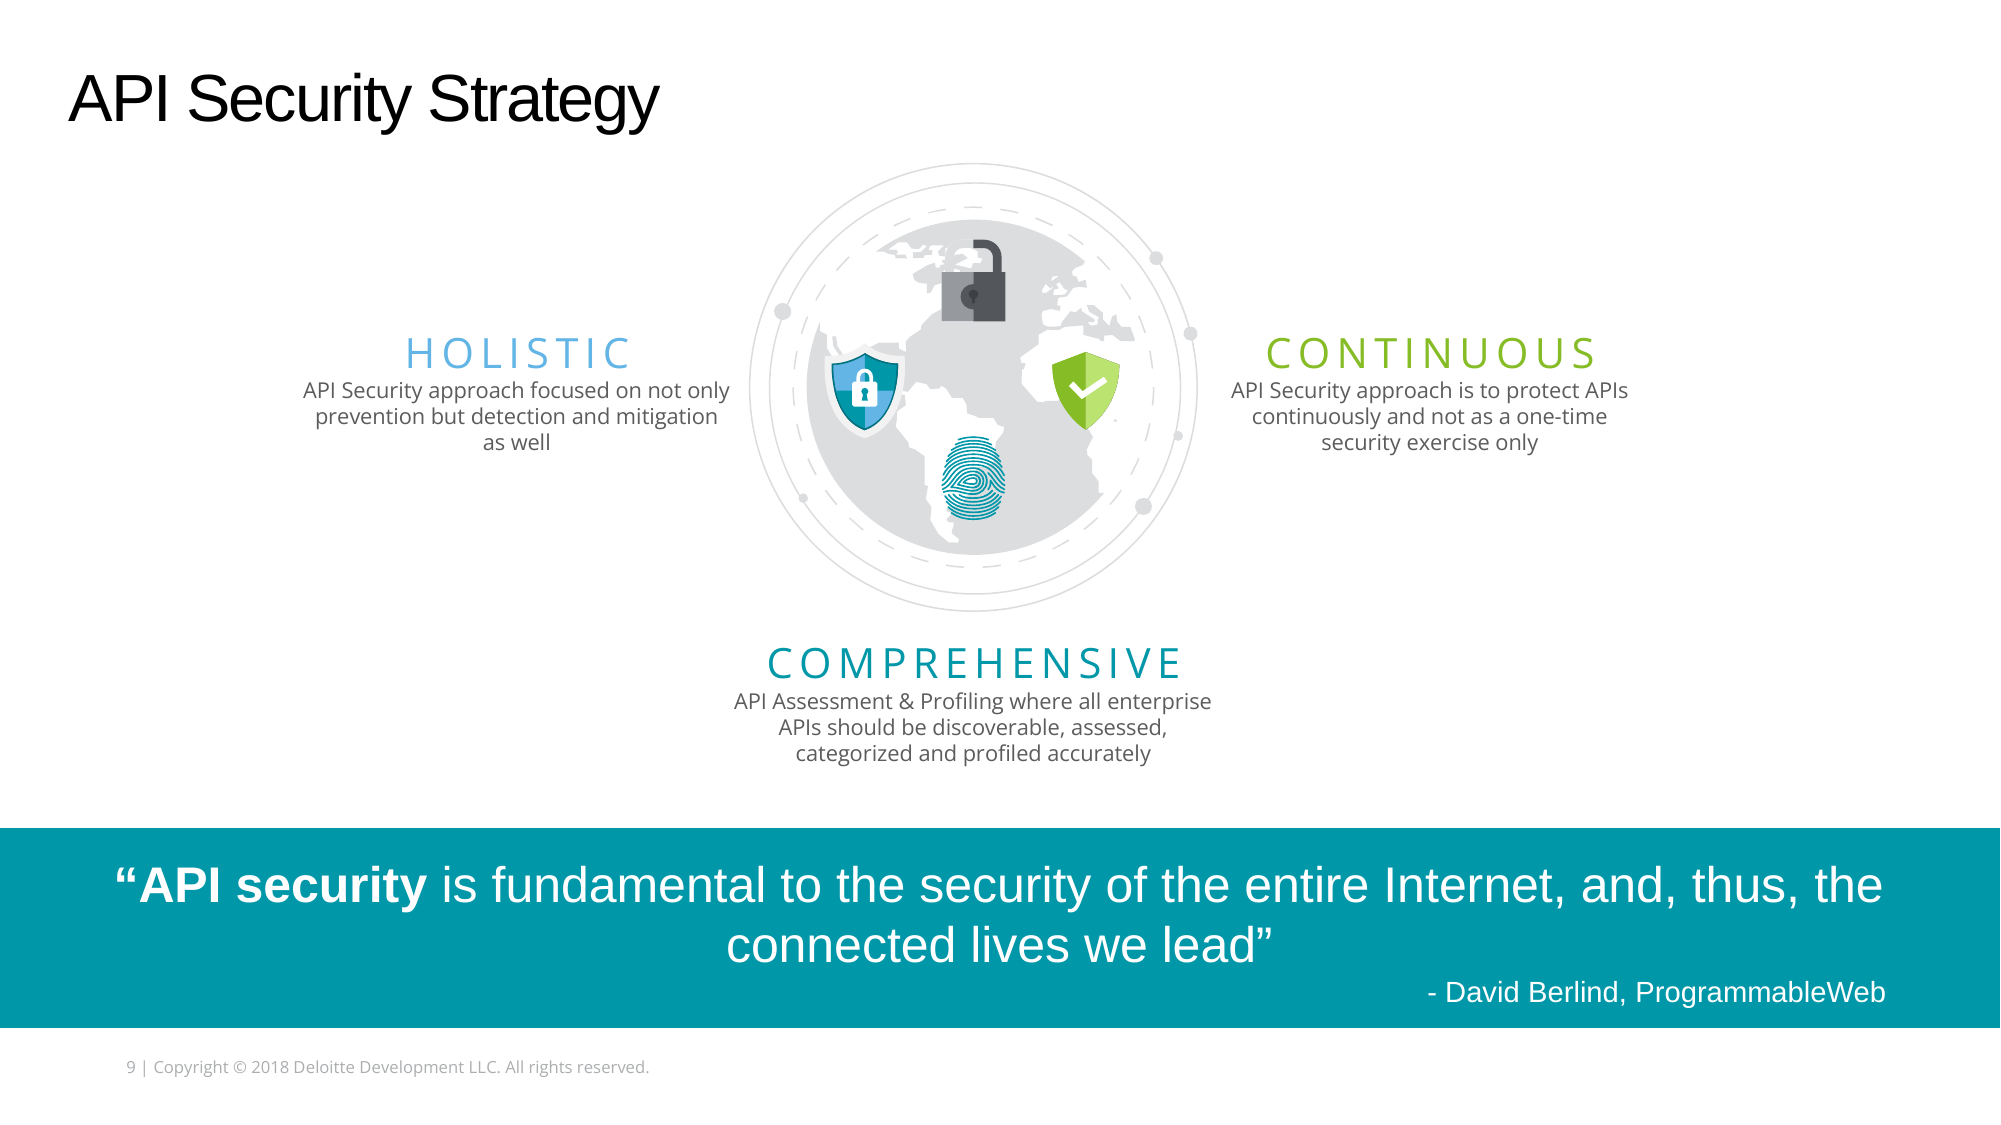

API Security Strategy

Holistic
API Security approach focused on not only prevention but detection and mitigation as well
CONTINUOUS
API Security approach is to protect APIs continuously and not as a one-time security exercise only

COMPREHENSIVE
API Assessment & Profiling where all enterprise APIs should be discoverable, assessed, categorized and profiled accurately

“API security is fundamental to the security of the entire Internet, and, thus, the connected lives we lead”
- David Berlind, ProgrammableWeb